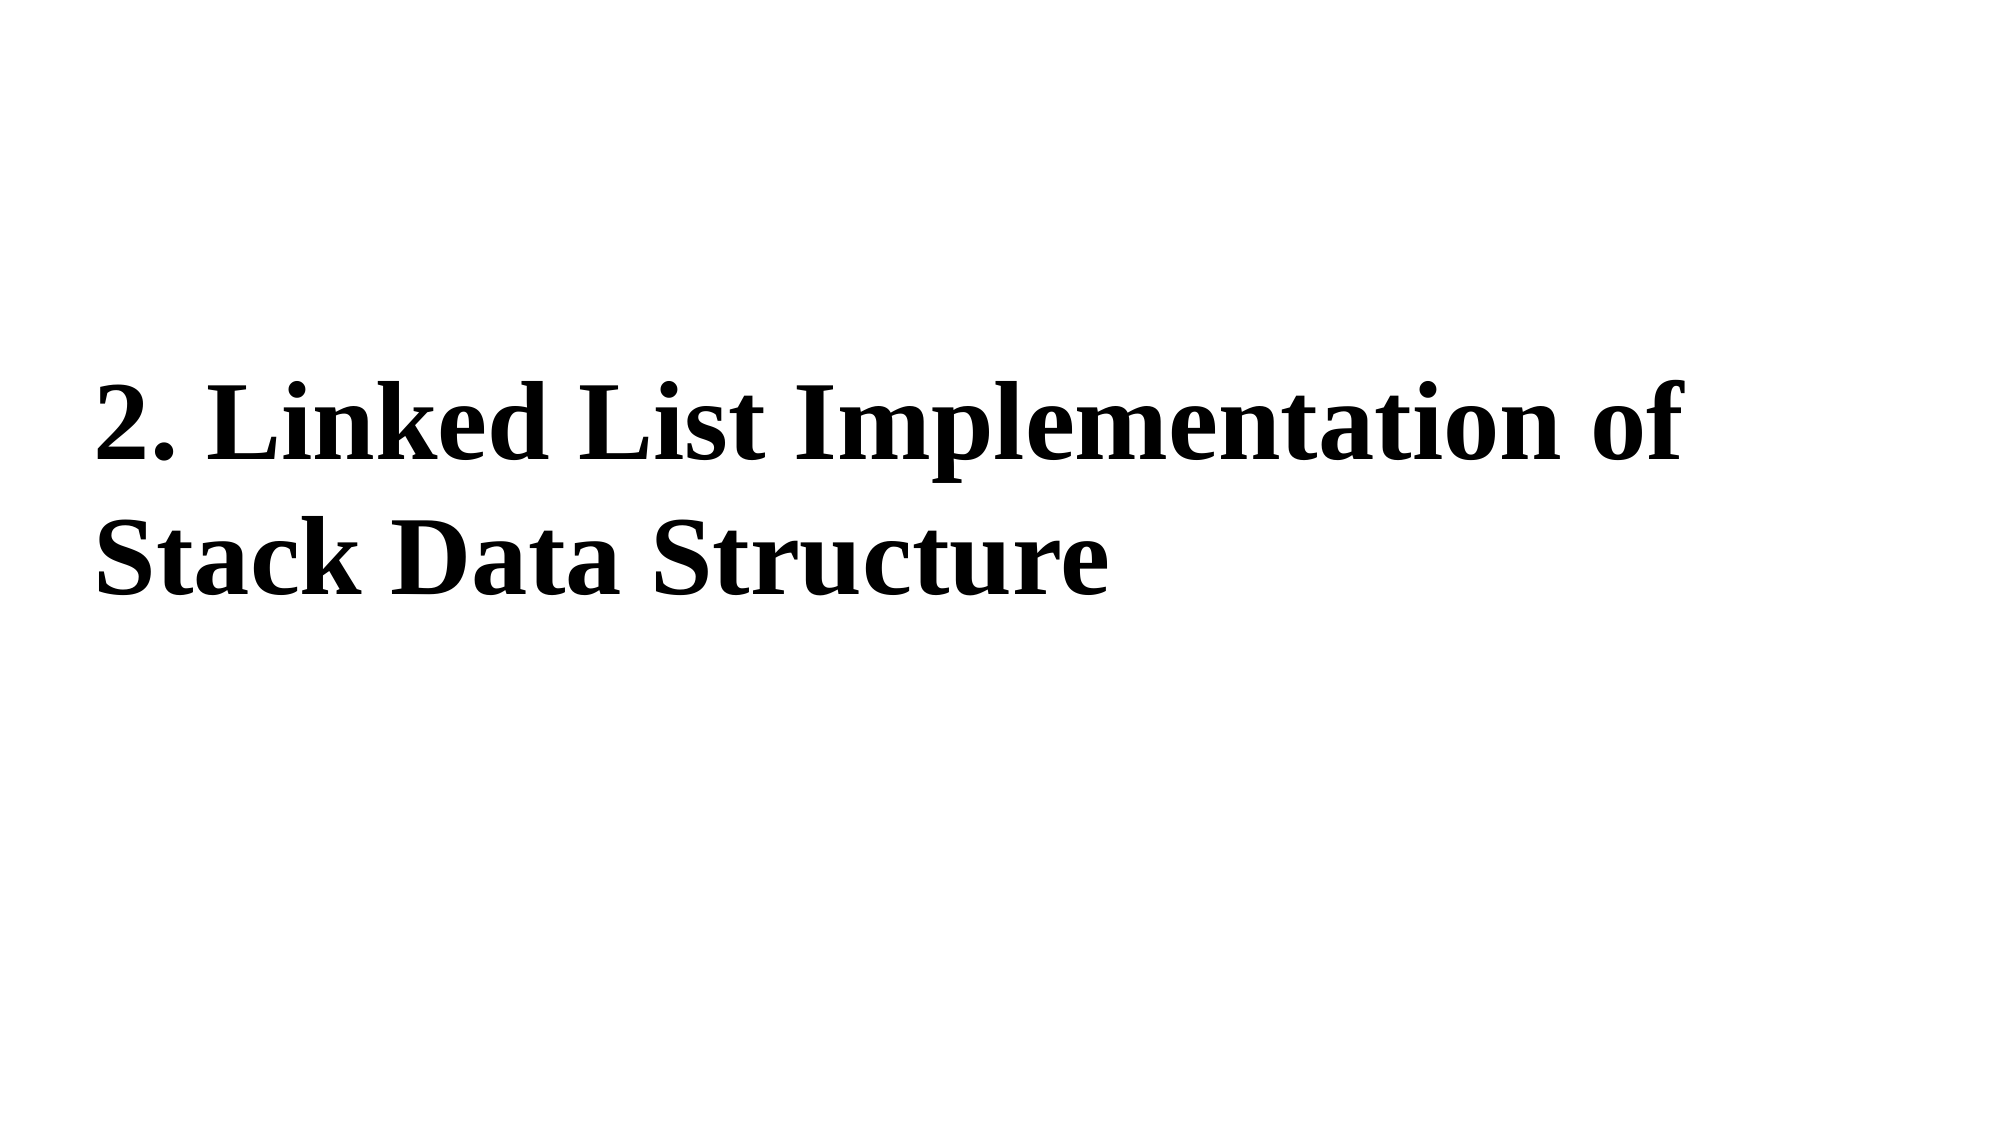

2. Linked List Implementation of Stack Data Structure